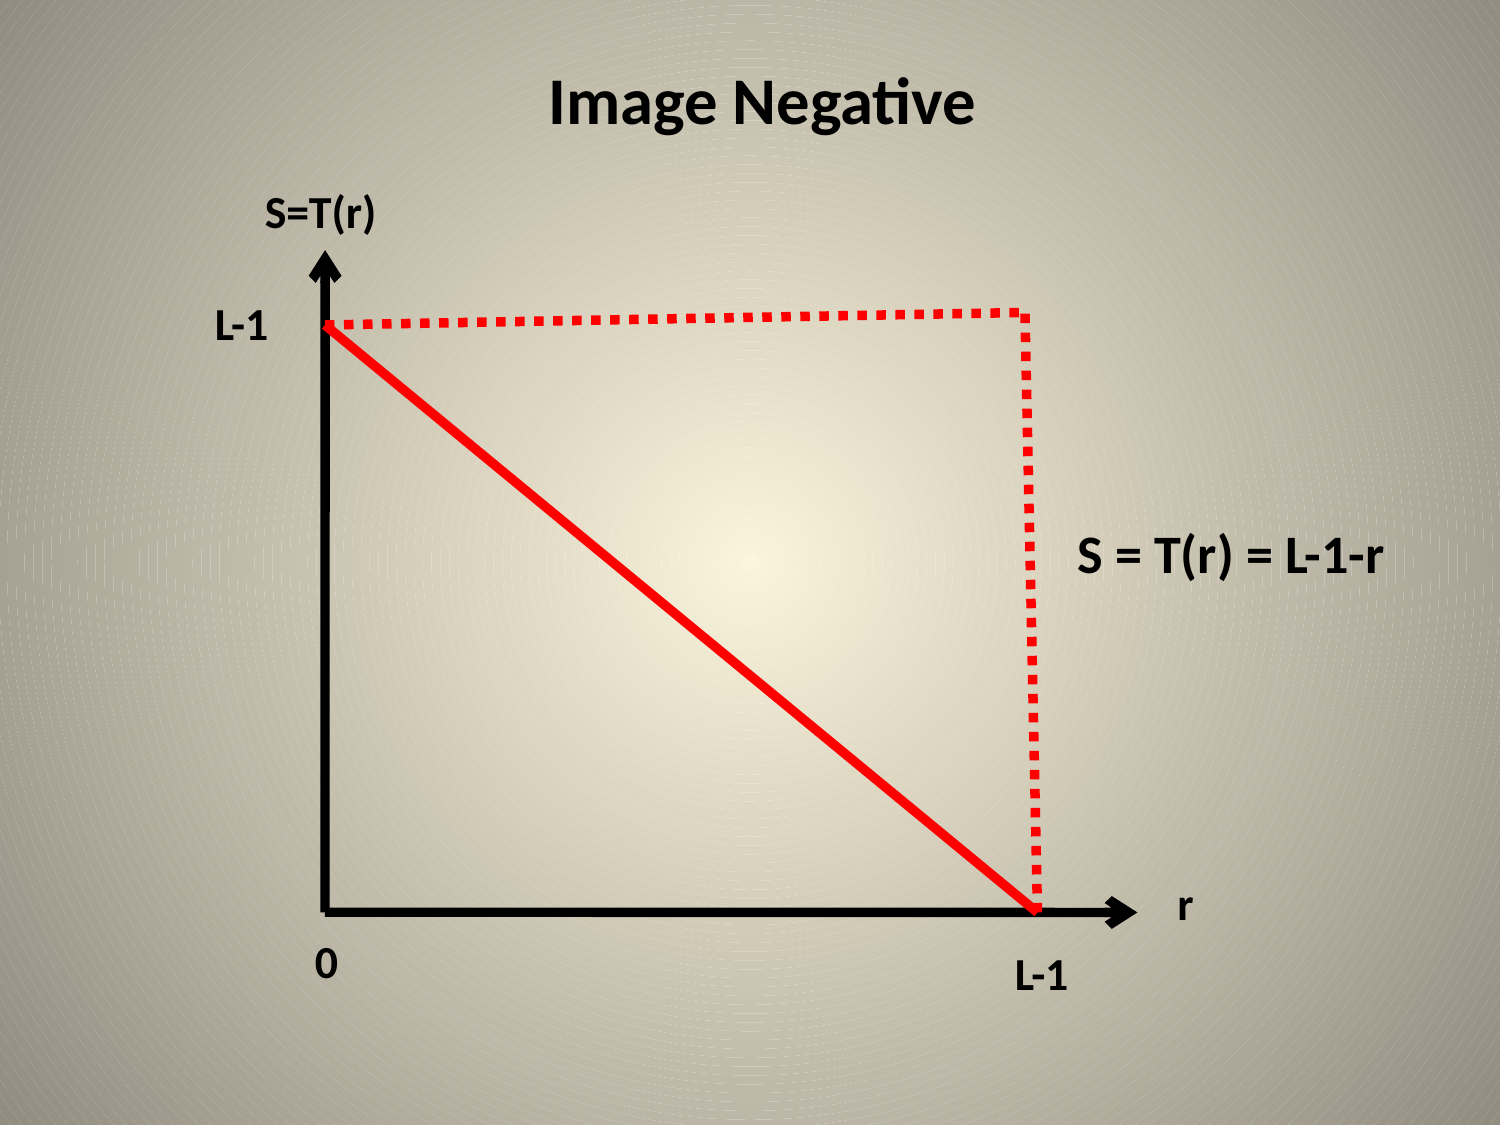

# Image Negative
S=T(r)
L-1
S = T(r) = L-1-r
r
0
L-1